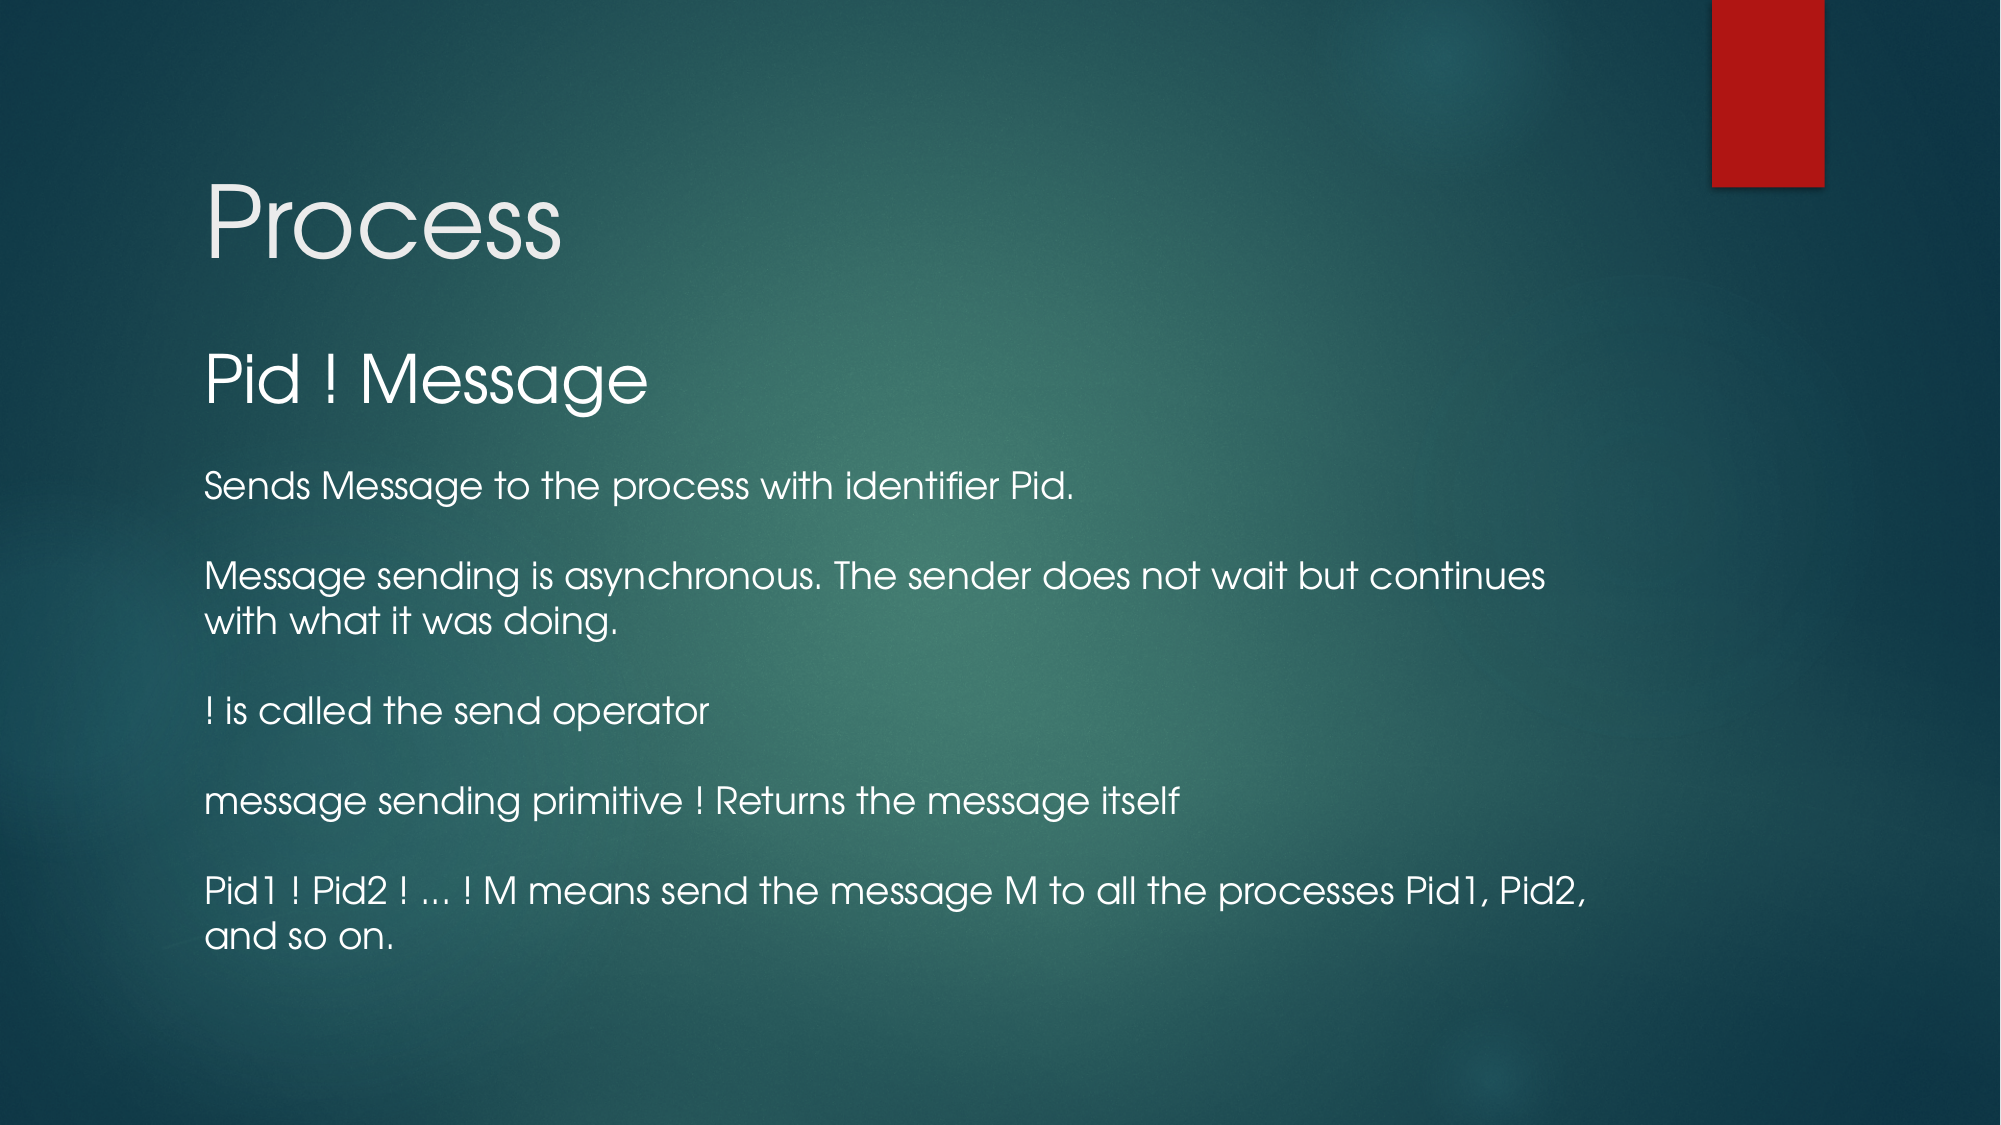

# Process
Pid ! Message

Sends Message to the process with identifier Pid.

Message sending is asynchronous. The sender does not wait but continues with what it was doing.

! is called the send operator

message sending primitive ! Returns the message itself

Pid1 ! Pid2 ! ... ! M means send the message M to all the processes Pid1, Pid2, and so on.